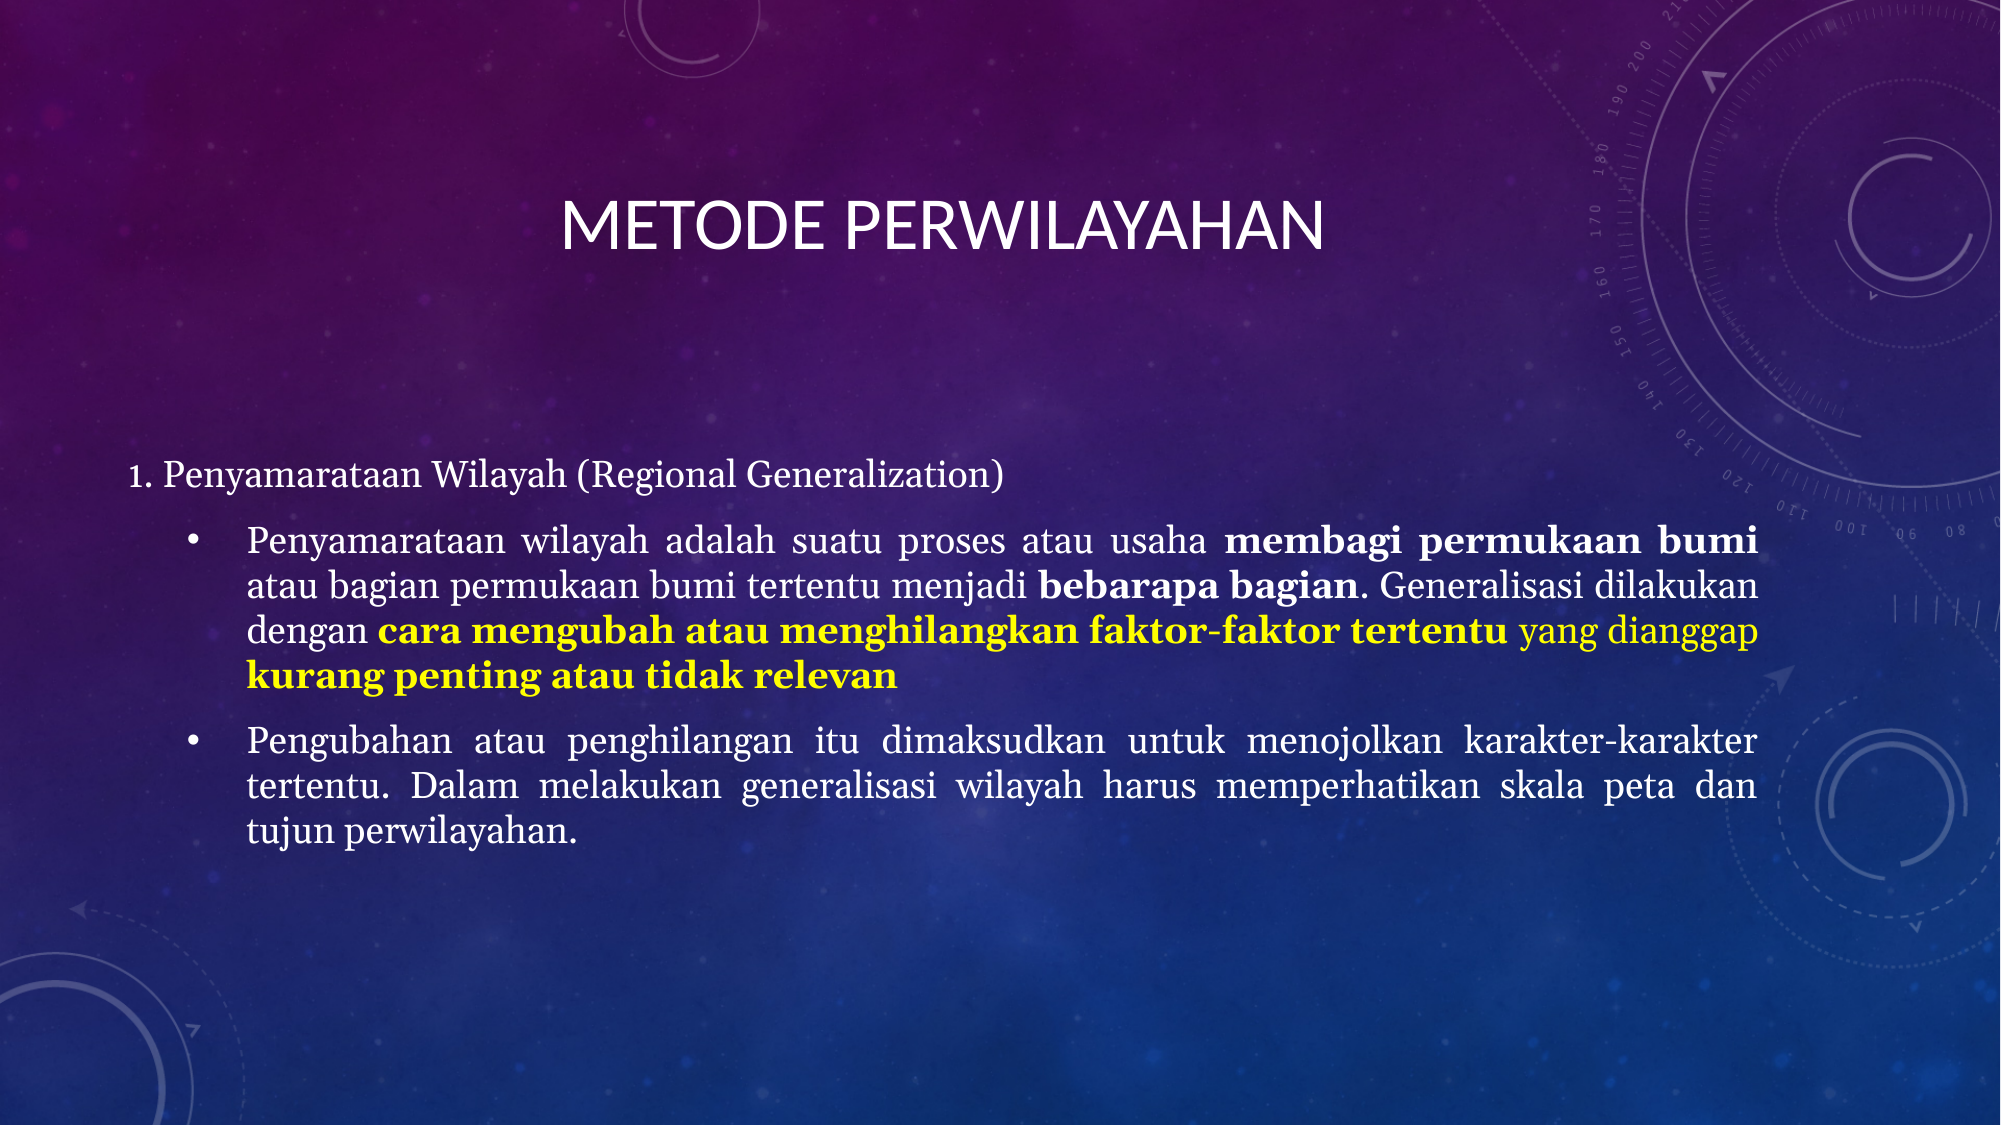

# Metode Perwilayahan
1. Penyamarataan Wilayah (Regional Generalization)
Penyamarataan wilayah adalah suatu proses atau usaha membagi permukaan bumi atau bagian permukaan bumi tertentu menjadi bebarapa bagian. Generalisasi dilakukan dengan cara mengubah atau menghilangkan faktor-faktor tertentu yang dianggap kurang penting atau tidak relevan
Pengubahan atau penghilangan itu dimaksudkan untuk menojolkan karakter-karakter tertentu. Dalam melakukan generalisasi wilayah harus memperhatikan skala peta dan tujun perwilayahan.